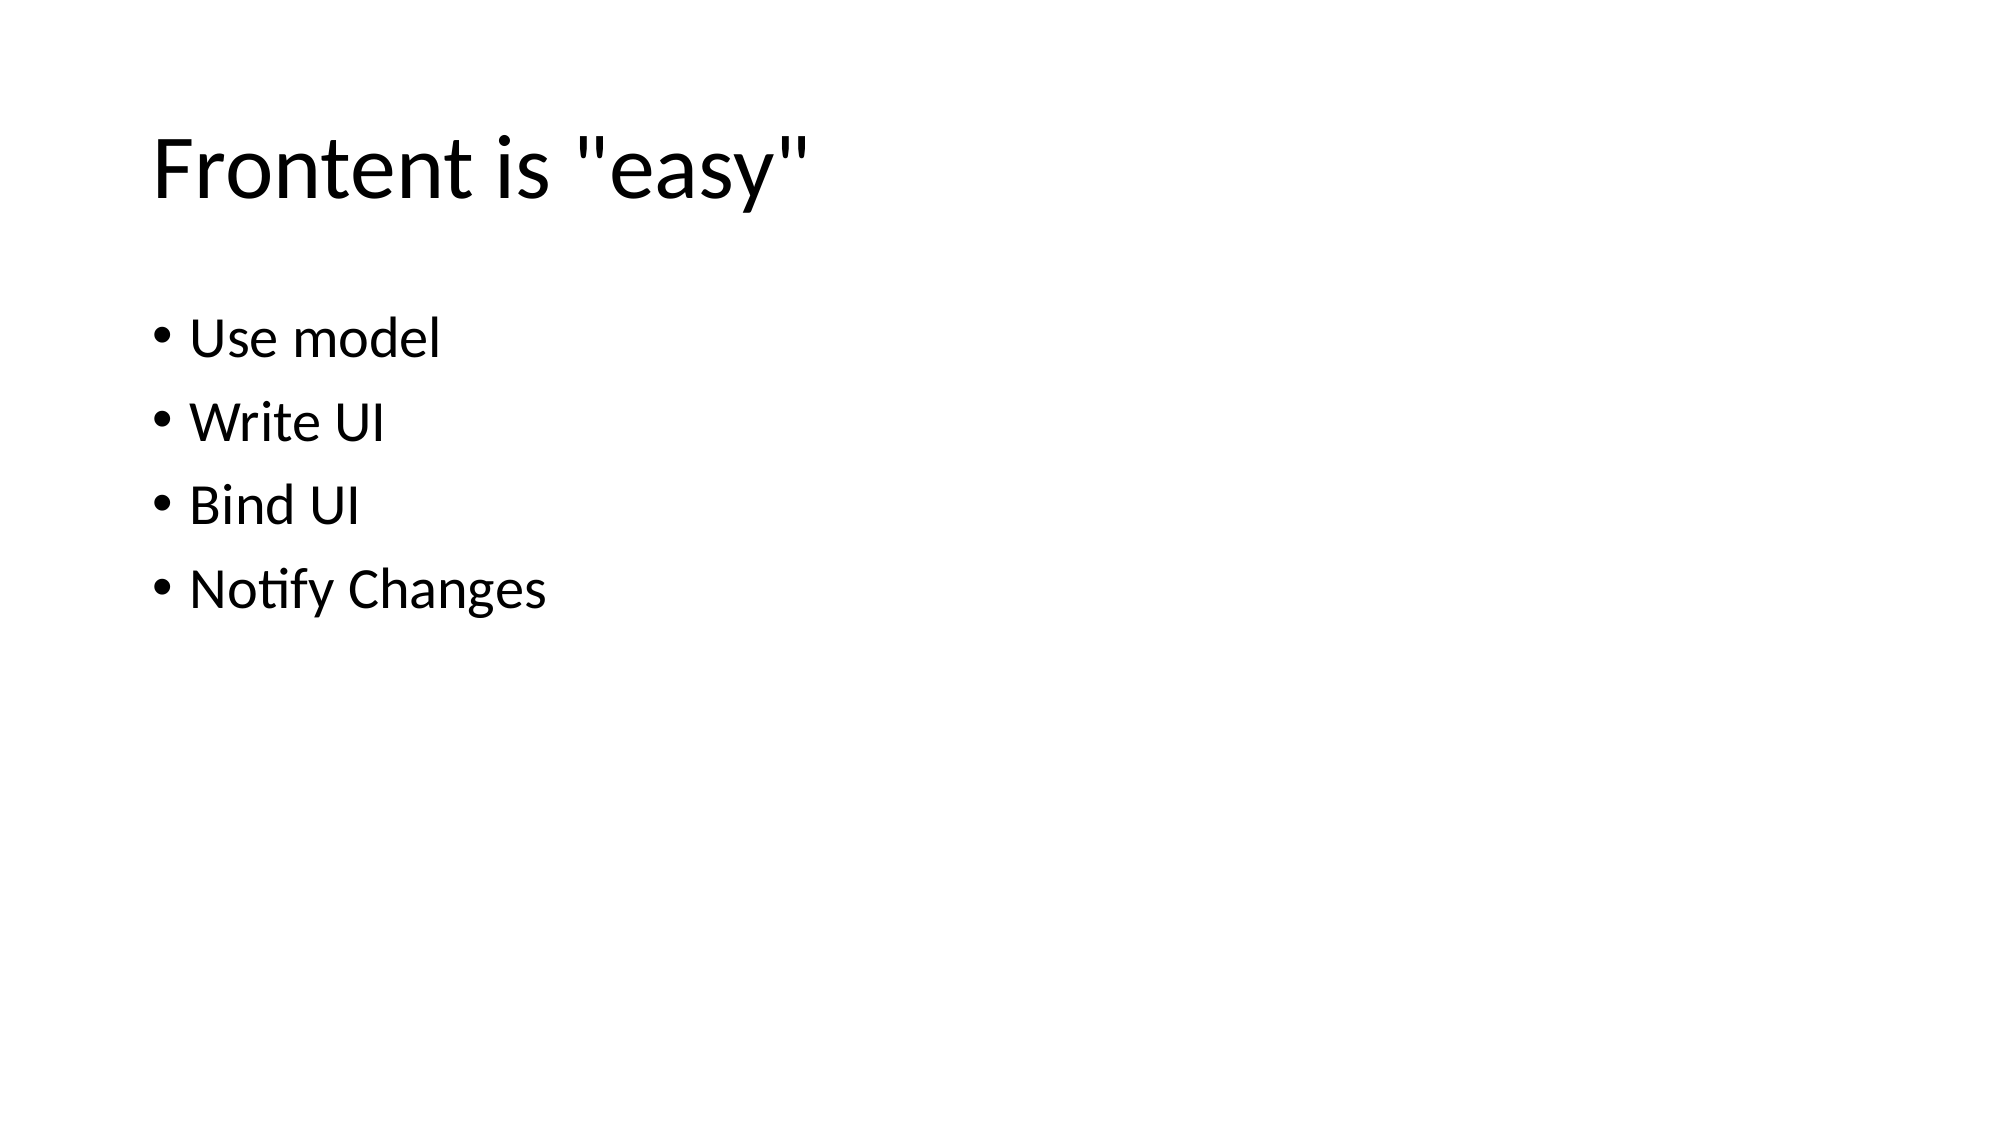

# Frontent is "easy"
Use model
Write UI
Bind UI
Notify Changes